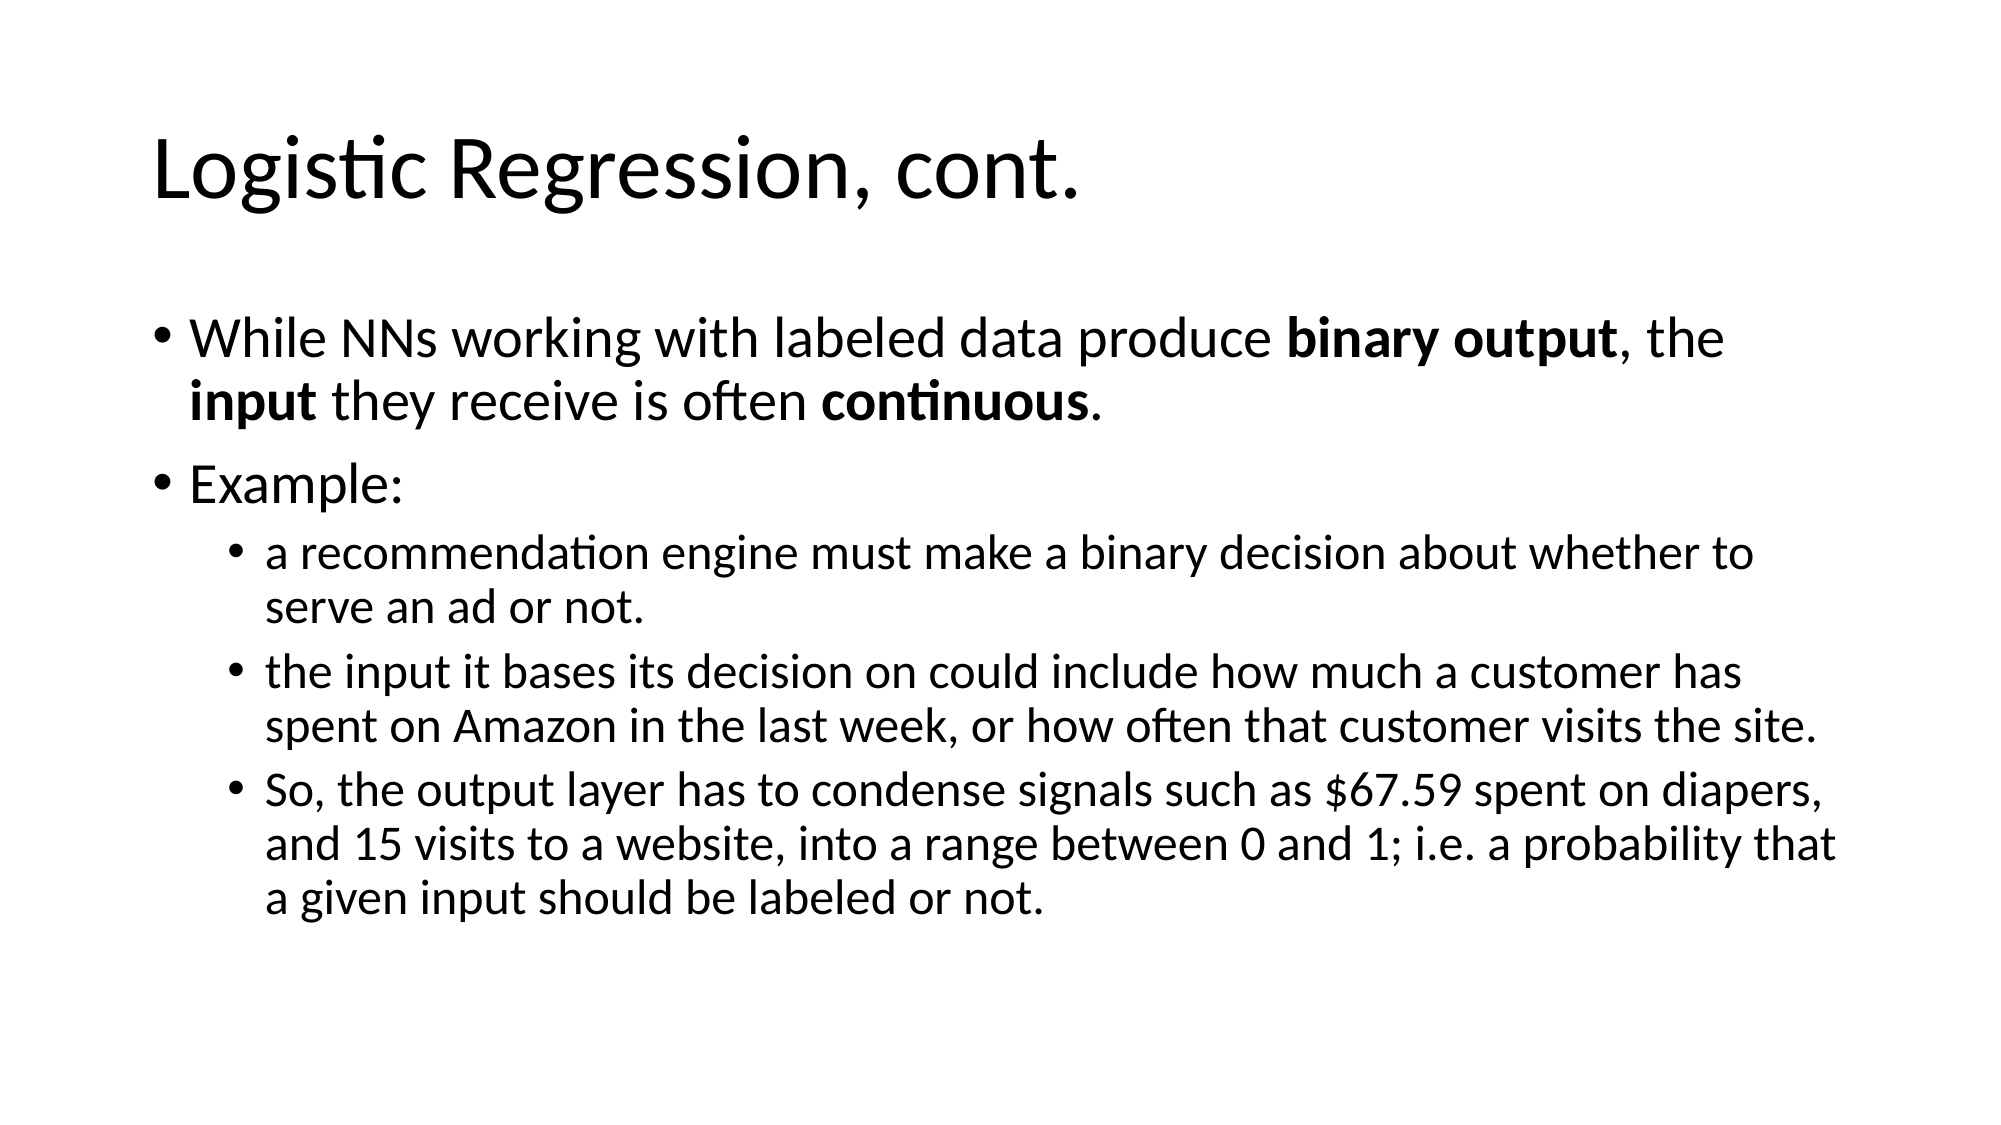

# Logistic Regression, cont.
While NNs working with labeled data produce binary output, the input they receive is often continuous.
Example:
a recommendation engine must make a binary decision about whether to serve an ad or not.
the input it bases its decision on could include how much a customer has spent on Amazon in the last week, or how often that customer visits the site.
So, the output layer has to condense signals such as $67.59 spent on diapers, and 15 visits to a website, into a range between 0 and 1; i.e. a probability that a given input should be labeled or not.